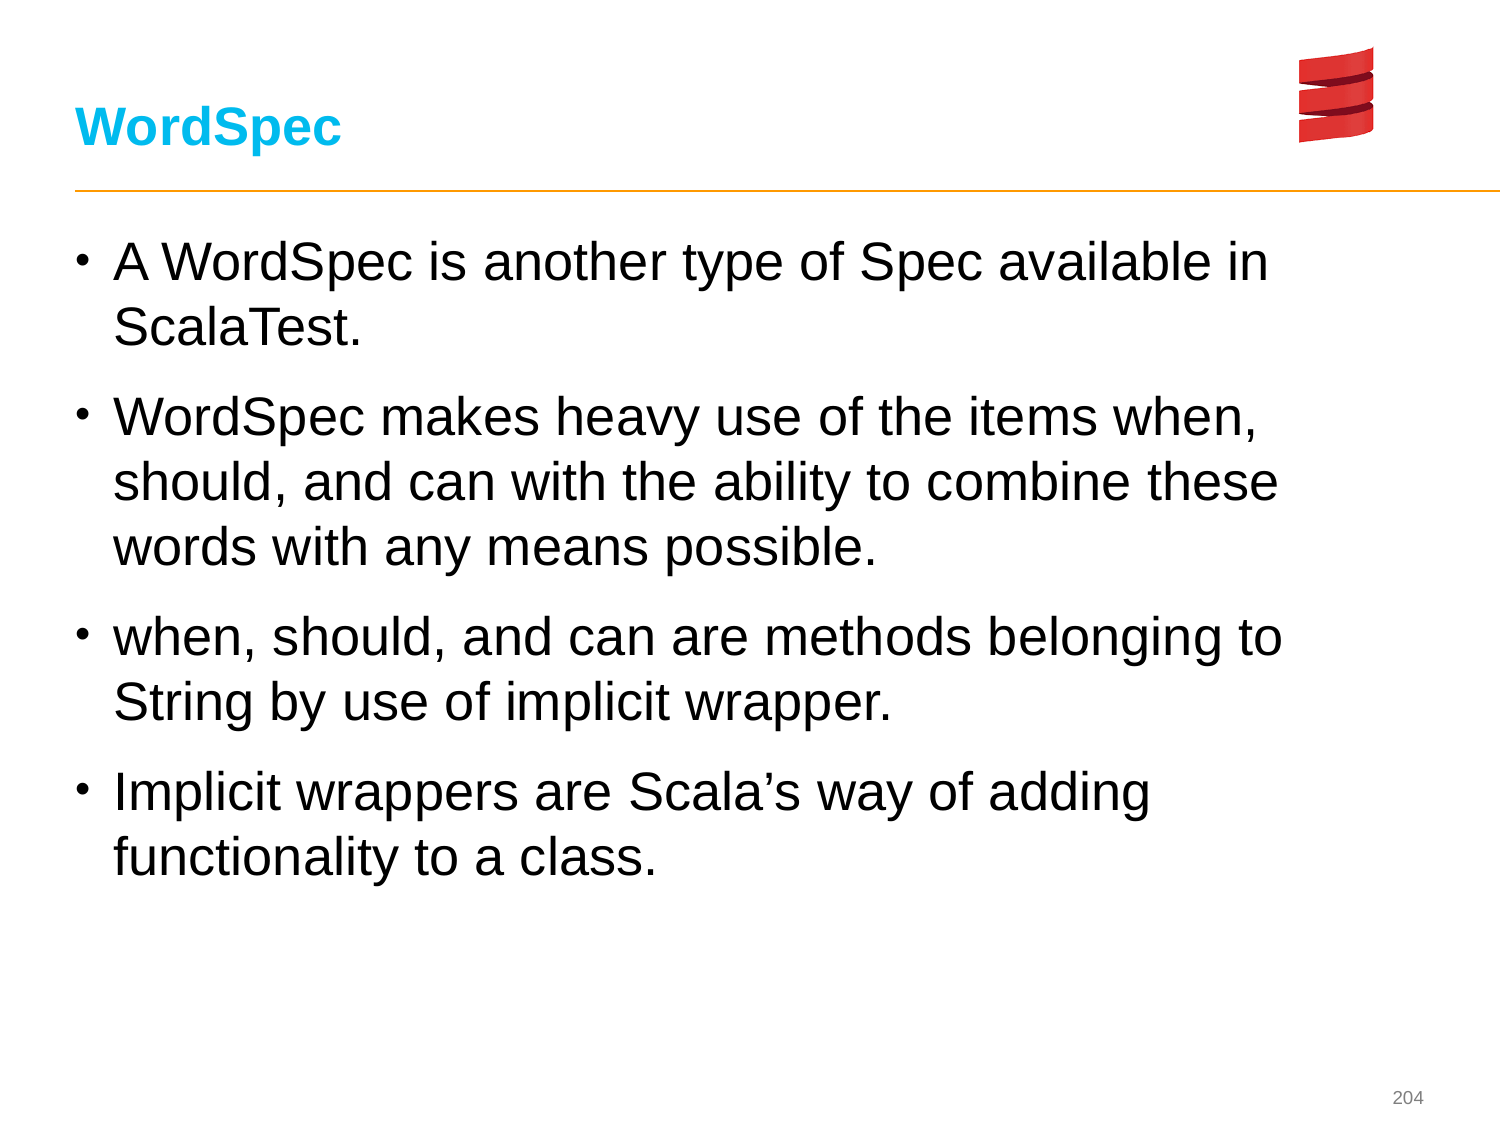

# WordSpec
A WordSpec is another type of Spec available in ScalaTest.
WordSpec makes heavy use of the items when, should, and can with the ability to combine these words with any means possible.
when, should, and can are methods belonging to String by use of implicit wrapper.
Implicit wrappers are Scala’s way of adding functionality to a class.